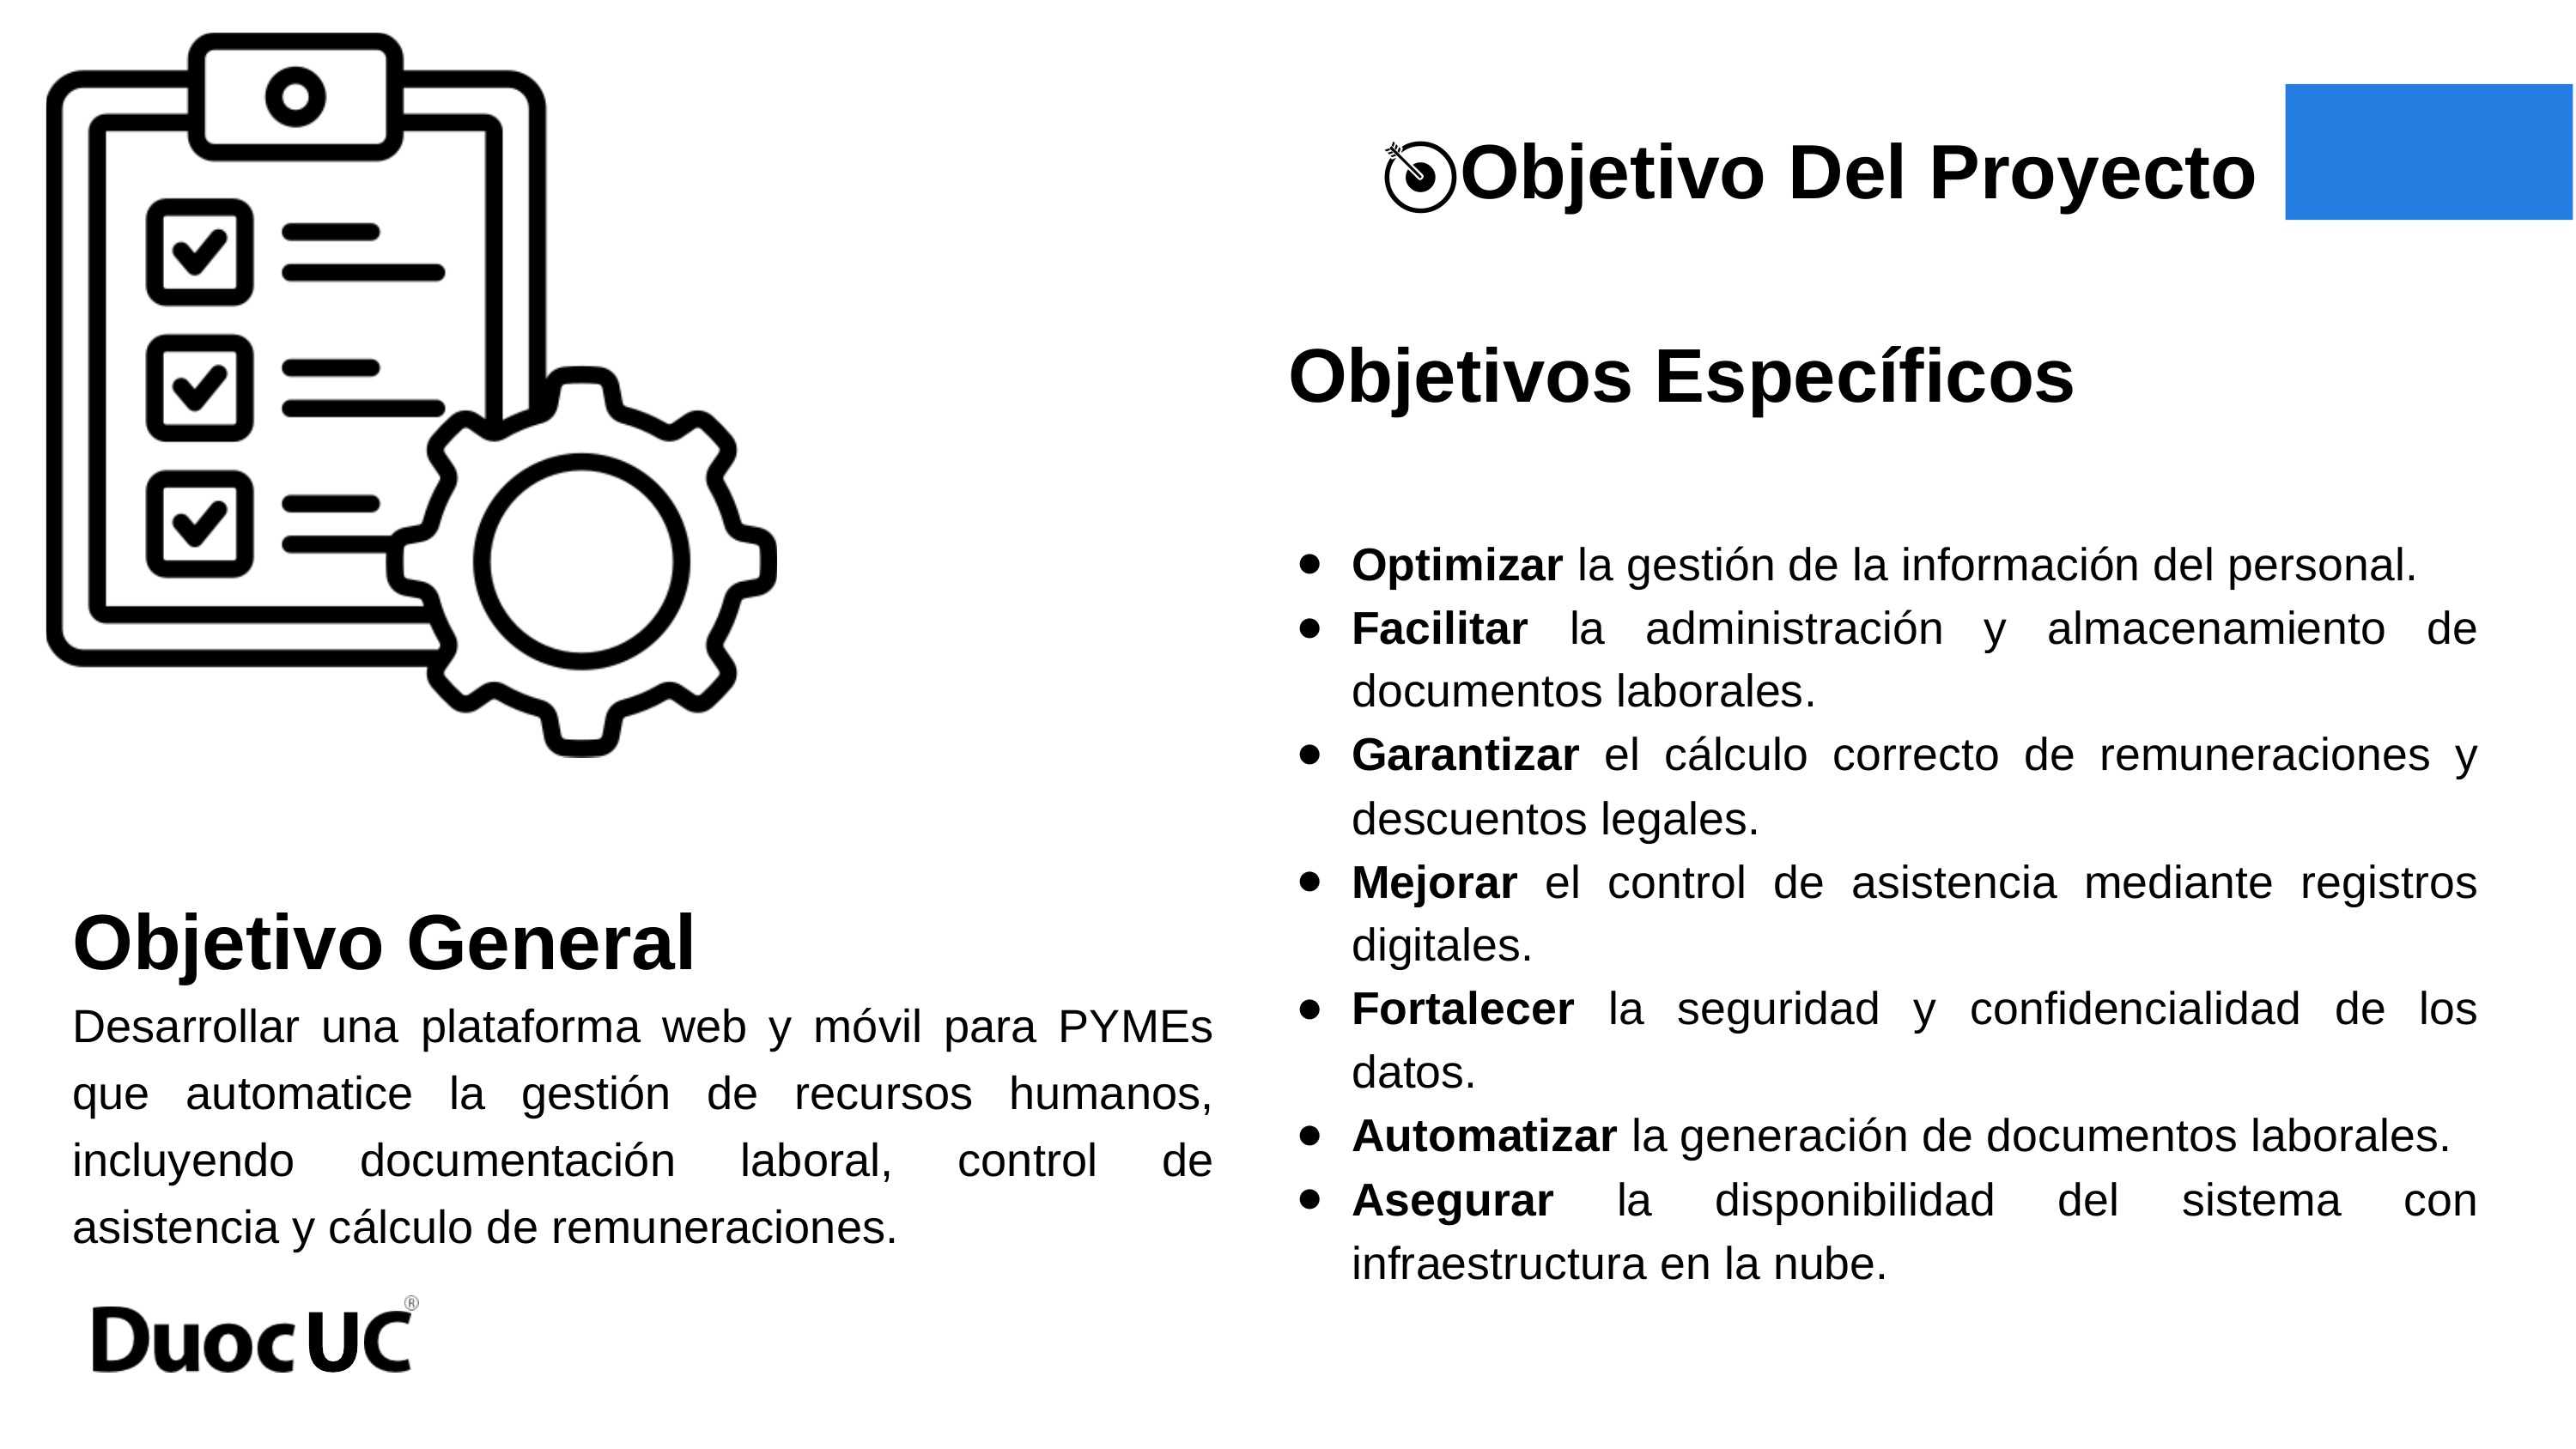

🎯Objetivo Del Proyecto
Objetivos Específicos

Optimizar la gestión de la información del personal.
Facilitar la administración y almacenamiento de documentos laborales.
Garantizar el cálculo correcto de remuneraciones y descuentos legales.
Mejorar el control de asistencia mediante registros digitales.
Fortalecer la seguridad y confidencialidad de los datos.
Automatizar la generación de documentos laborales.
Asegurar la disponibilidad del sistema con infraestructura en la nube.
Objetivo General
Desarrollar una plataforma web y móvil para PYMEs que automatice la gestión de recursos humanos, incluyendo documentación laboral, control de asistencia y cálculo de remuneraciones.